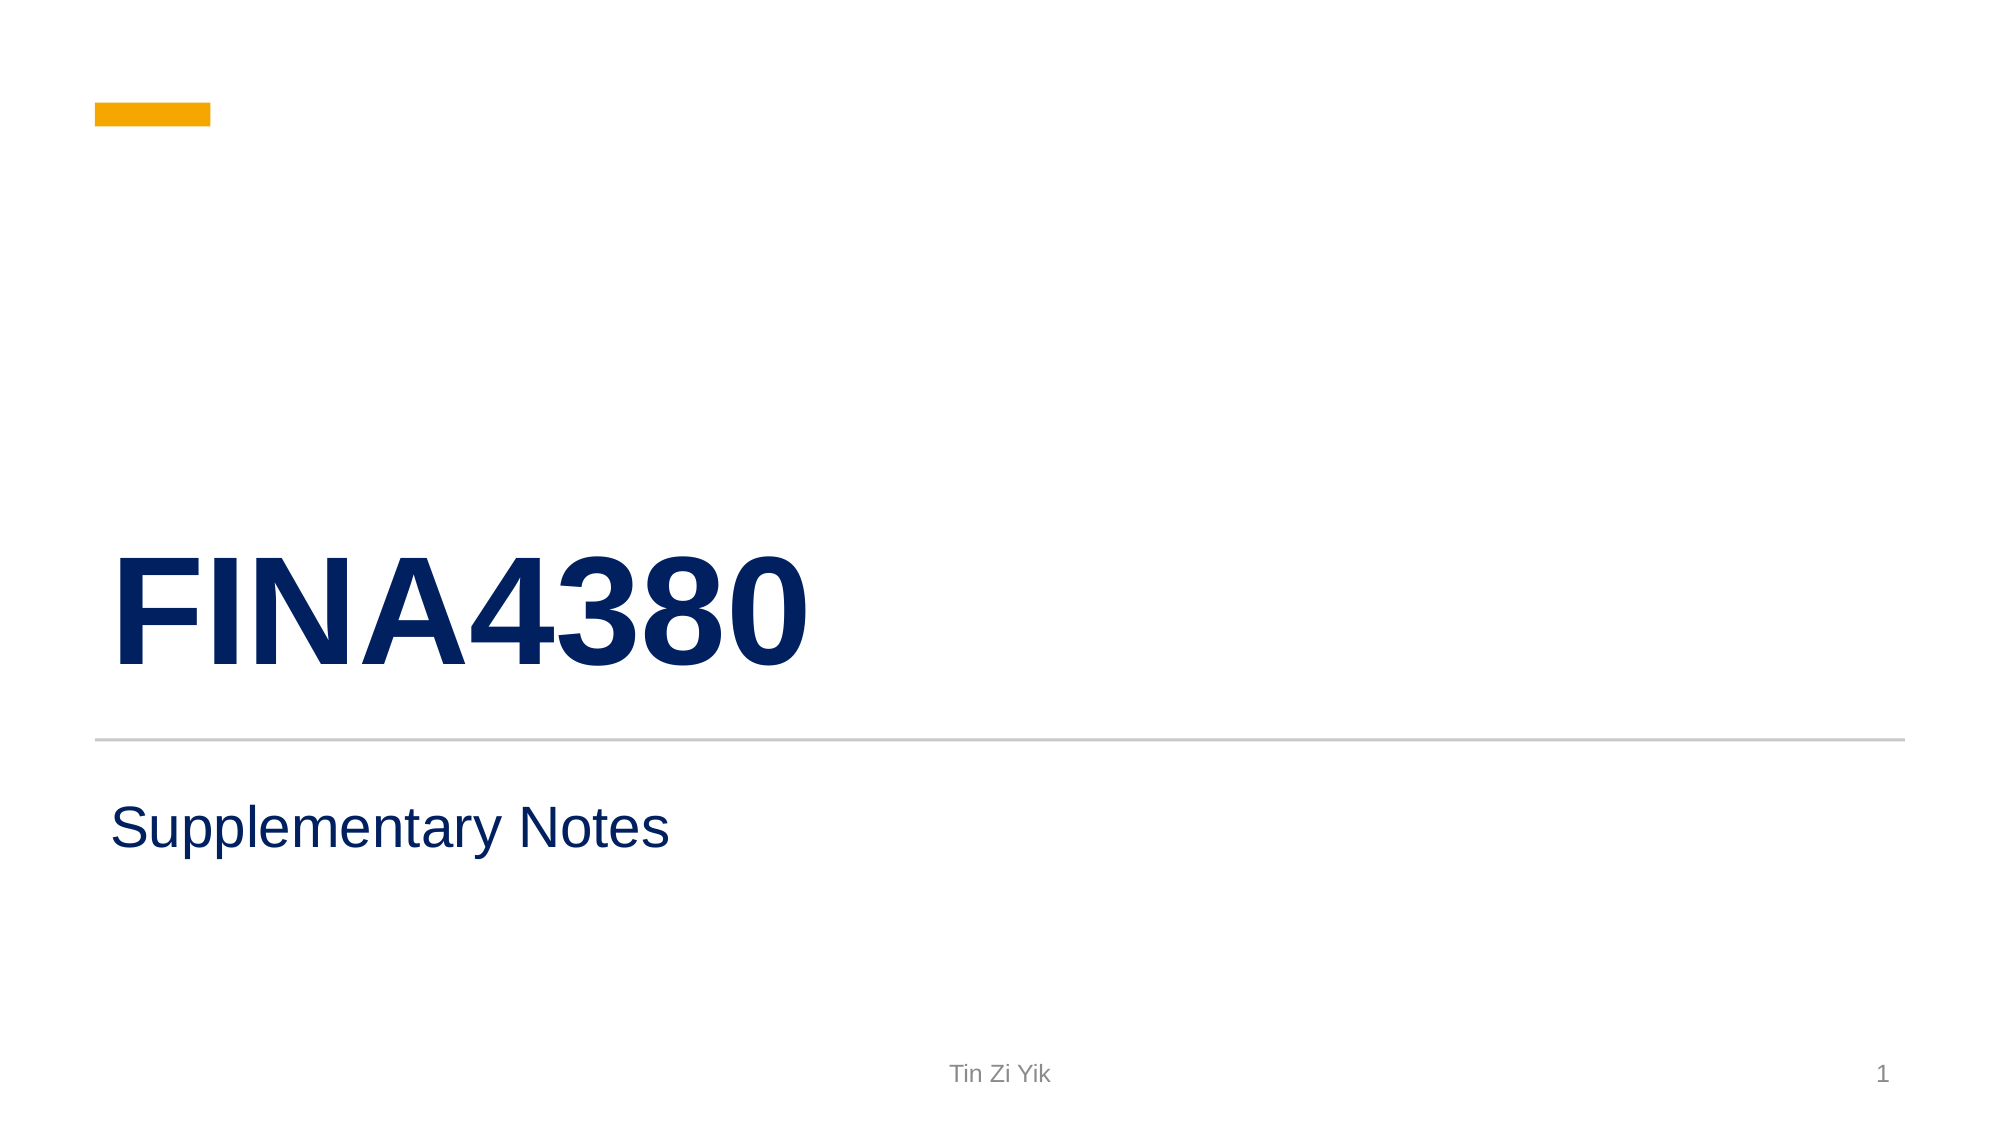

# FINA4380
Supplementary Notes
Tin Zi Yik
1